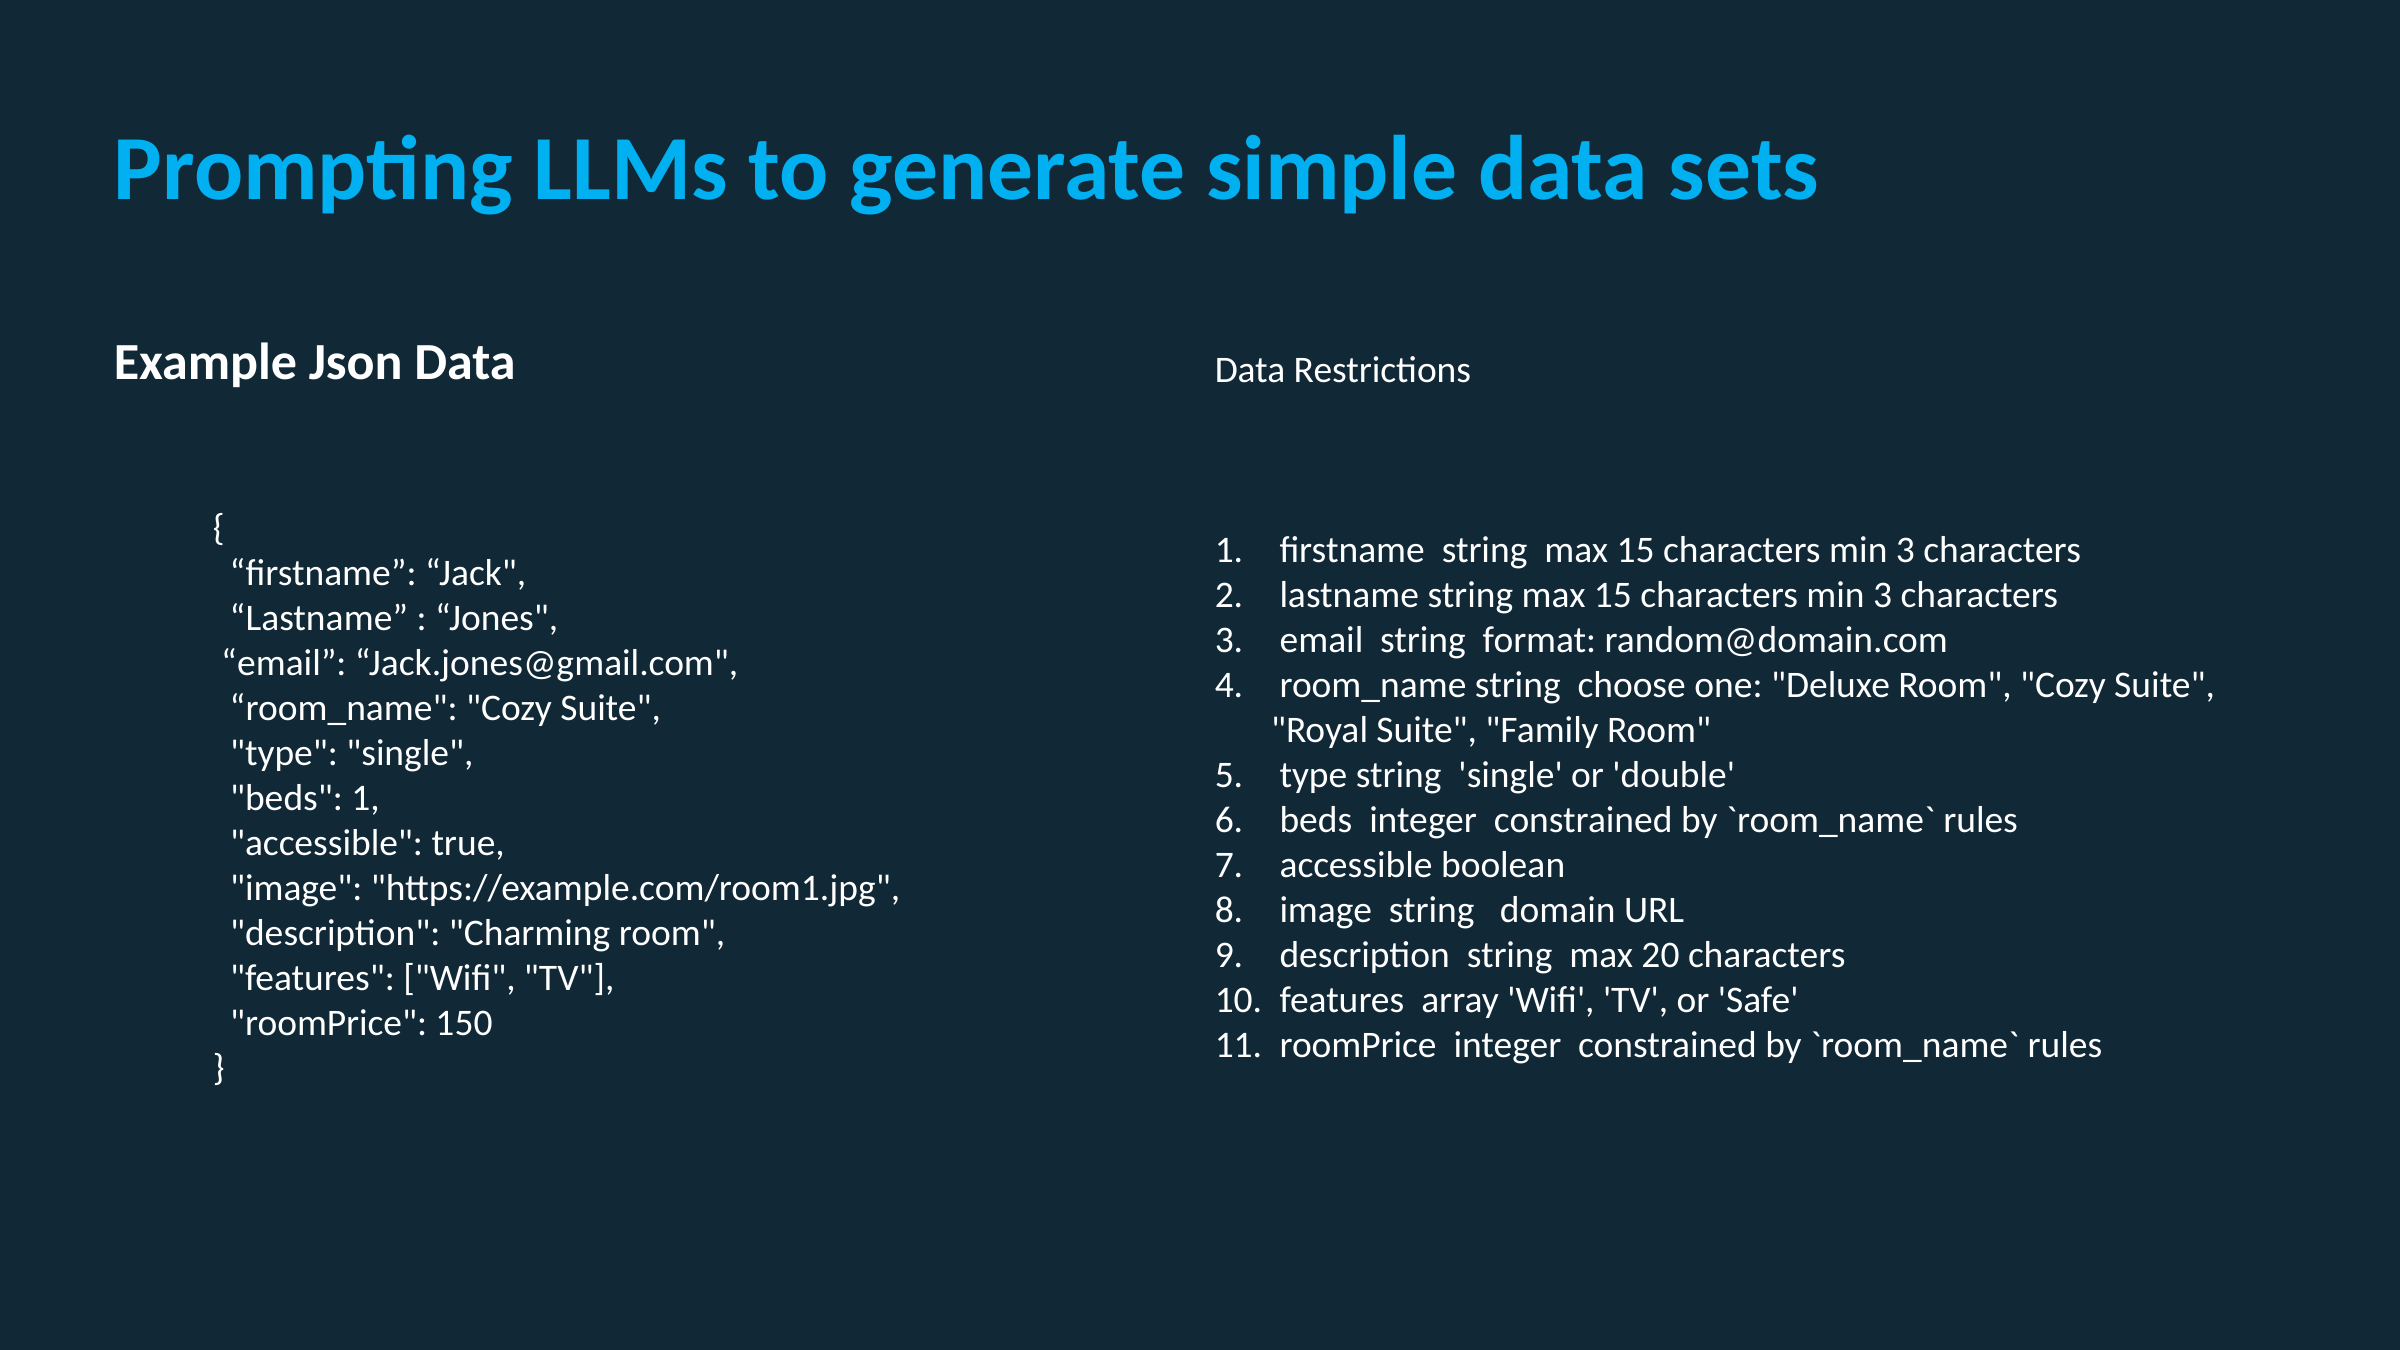

Prompting LLMs to generate simple data sets

Example Json Data
Data Restrictions

 firstname  string  max 15 characters min 3 characters
 lastname string max 15 characters min 3 characters
 email  string  format: random@domain.com
 room_name string  choose one: "Deluxe Room", "Cozy Suite", "Royal Suite", "Family Room"
 type string  'single' or 'double'
 beds  integer  constrained by `room_name` rules
 accessible boolean
 image  string   domain URL
 description  string  max 20 characters
 features  array 'Wifi', 'TV', or 'Safe'
 roomPrice  integer  constrained by `room_name` rules
{
  “firstname”: “Jack",
  “Lastname” : “Jones",
 “email”: “Jack.jones@gmail.com",
  “room_name": "Cozy Suite",
  "type": "single",
  "beds": 1,
  "accessible": true,
  "image": "https://example.com/room1.jpg",
  "description": "Charming room",
  "features": ["Wifi", "TV"],
  "roomPrice": 150
}